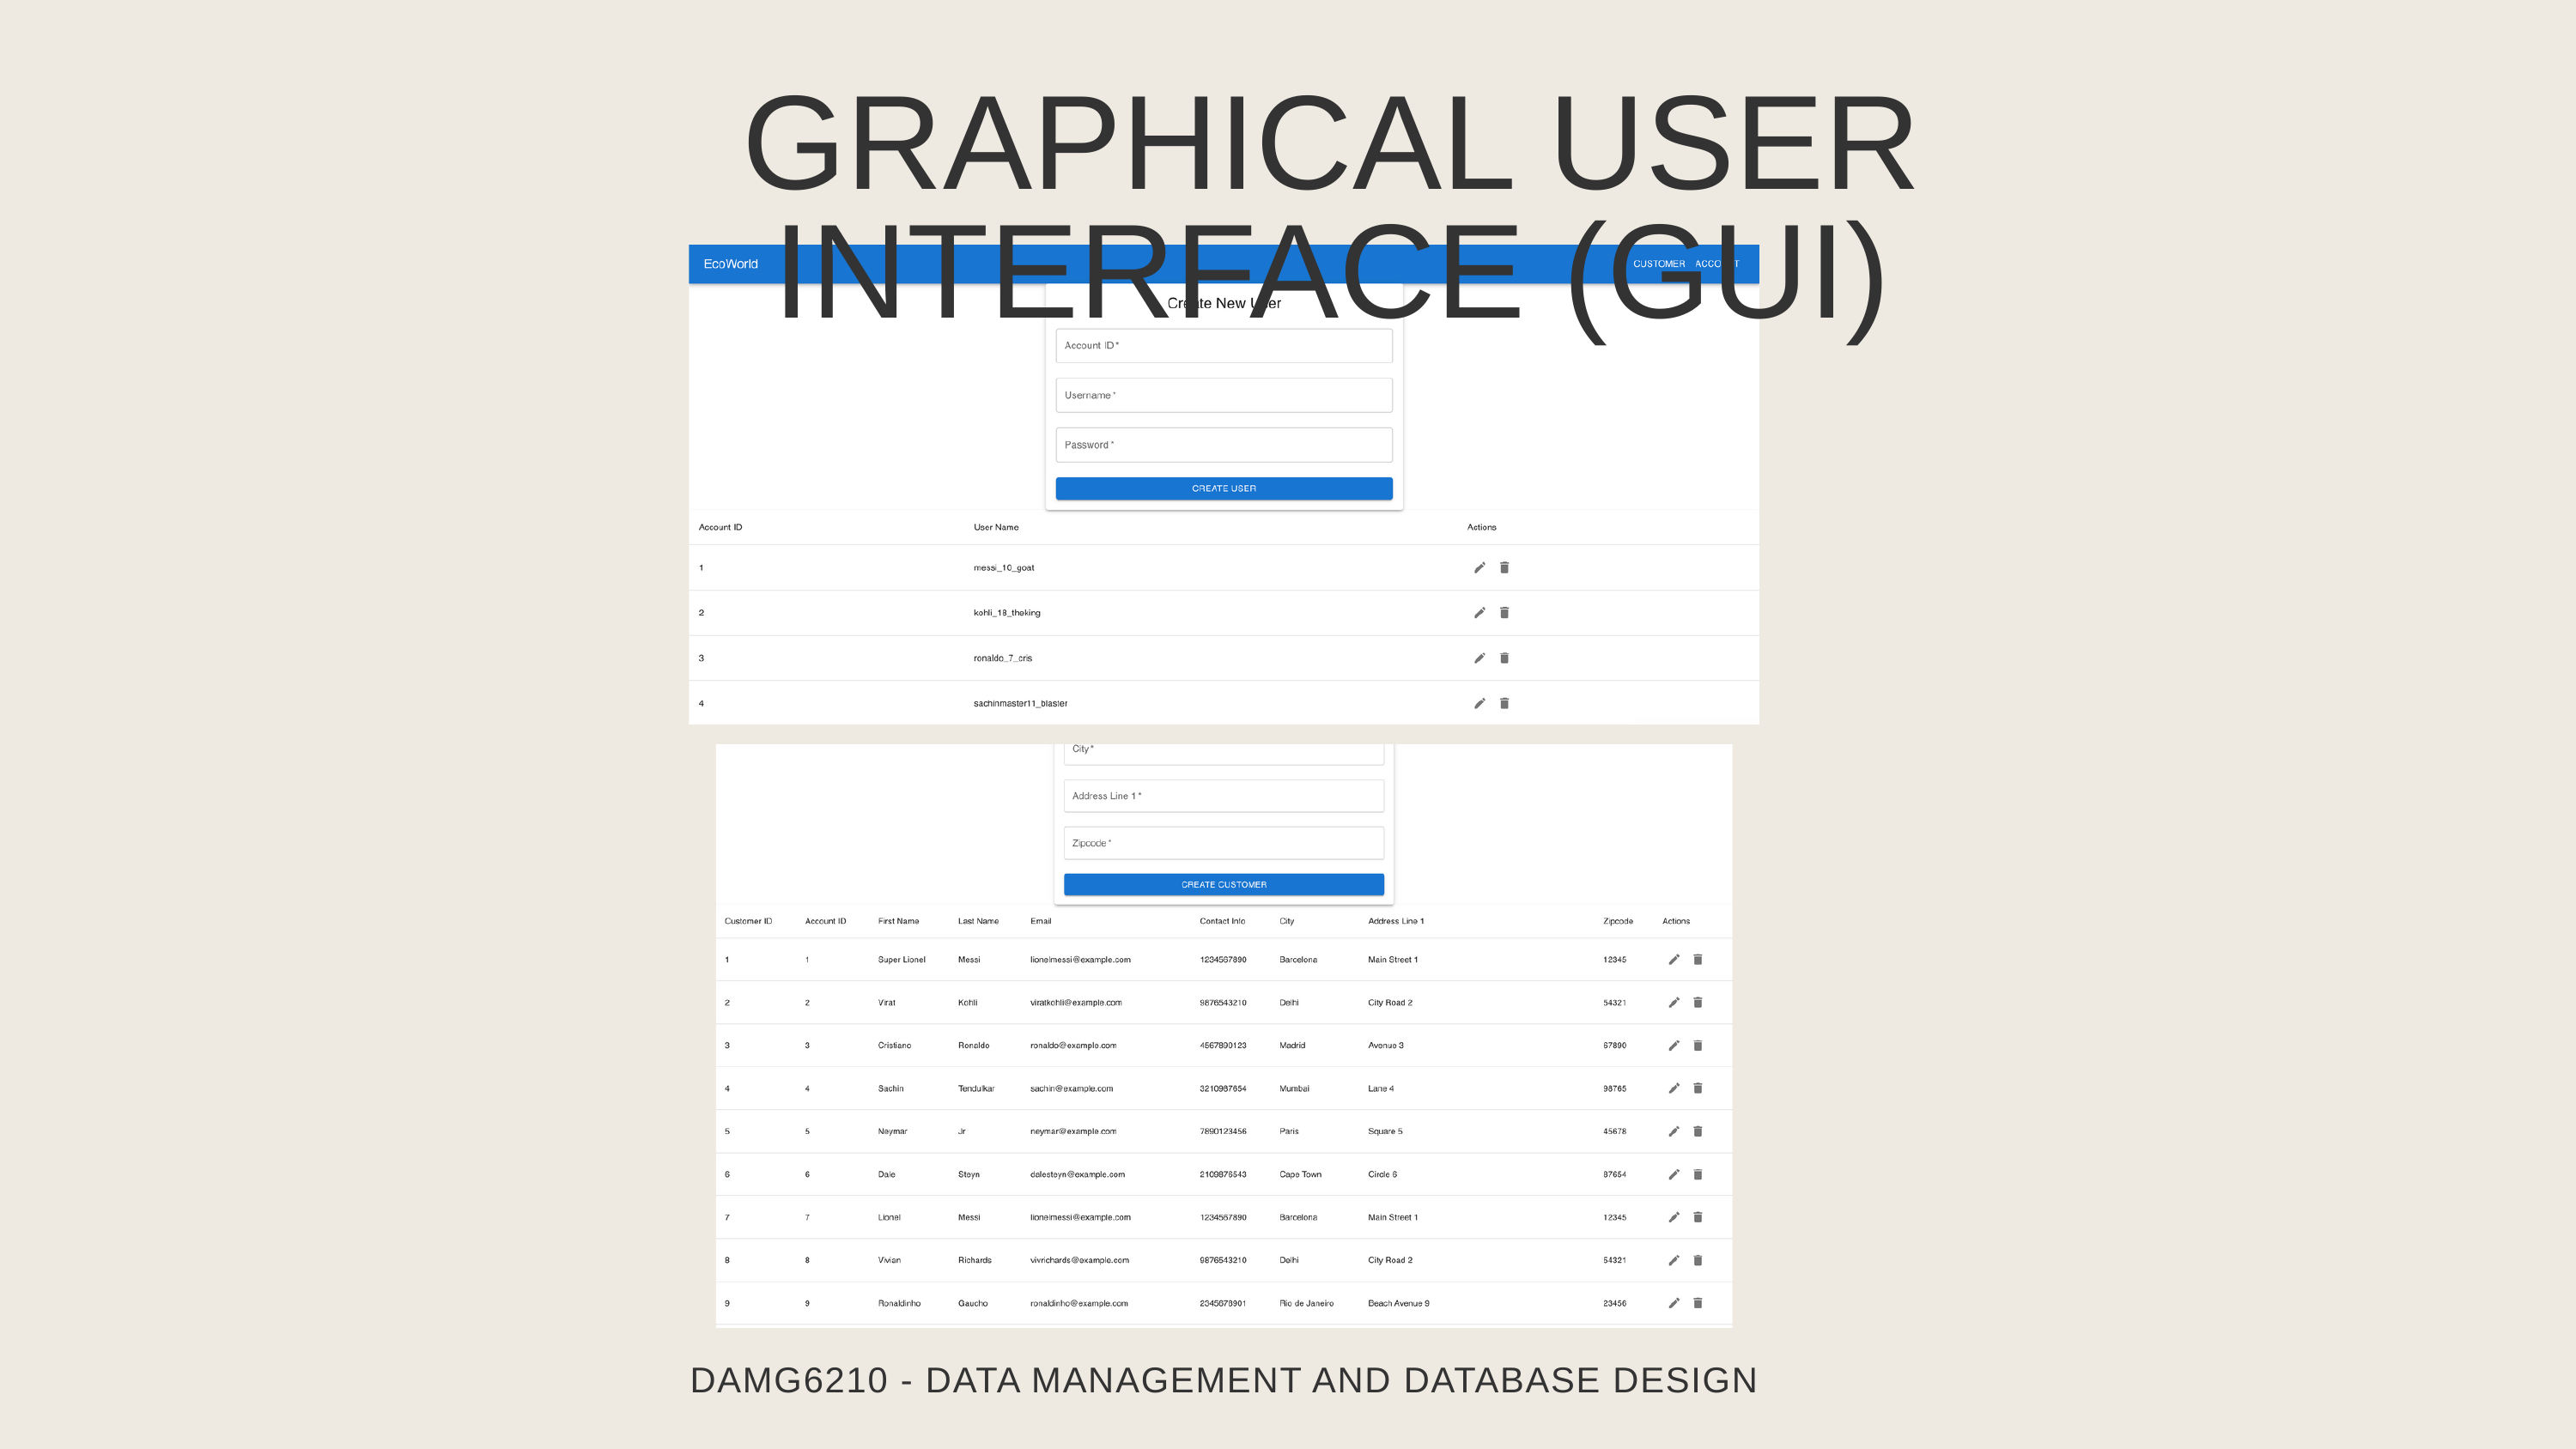

GRAPHICAL USER INTERFACE (GUI)

DAMG6210 - DATA MANAGEMENT AND DATABASE DESIGN